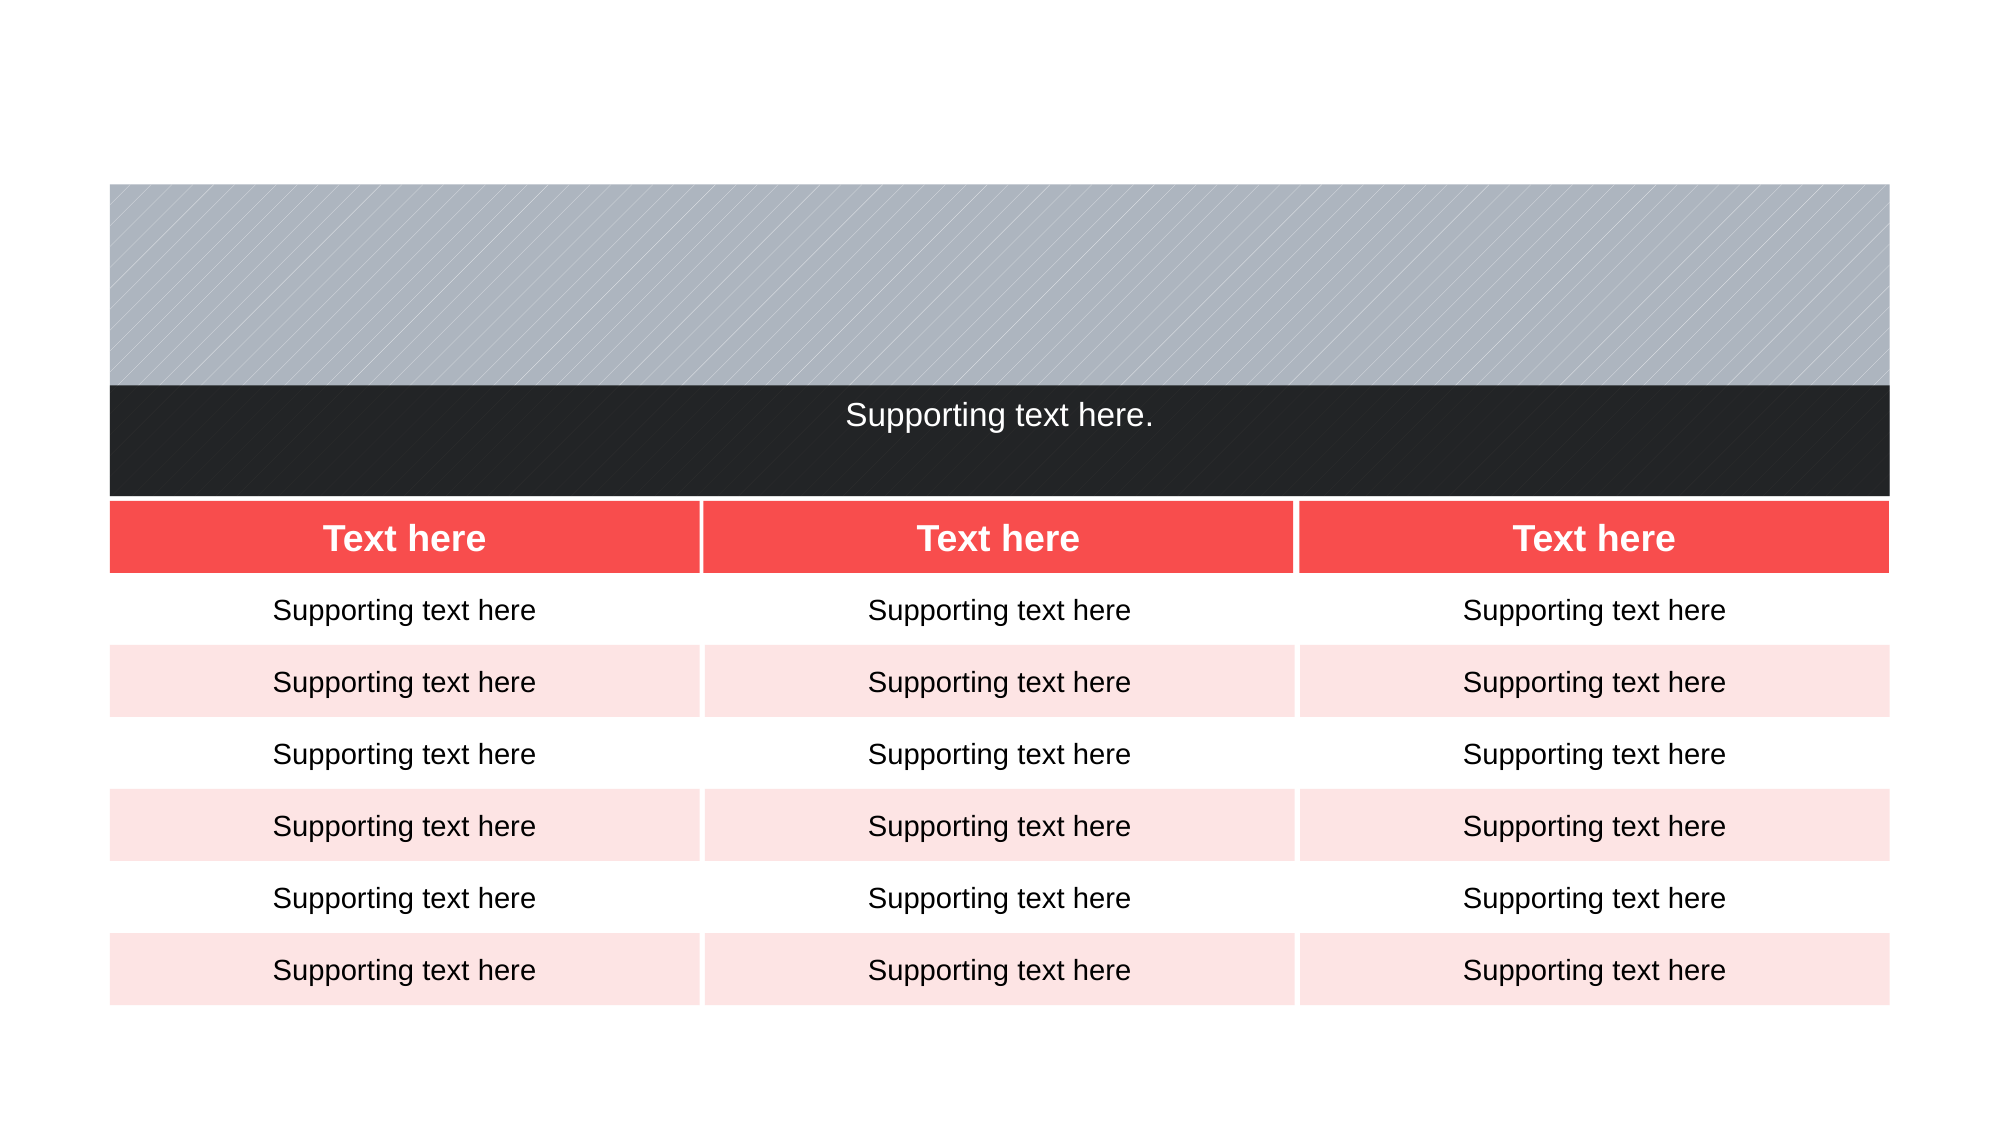

#

Supporting text here.
Text here
Text here
Text here
Supporting text here
Supporting text here
Supporting text here
Supporting text here
Supporting text here
Supporting text here
Supporting text here
Supporting text here
Supporting text here
Supporting text here
Supporting text here
Supporting text here
Supporting text here
Supporting text here
Supporting text here
Supporting text here
Supporting text here
Supporting text here